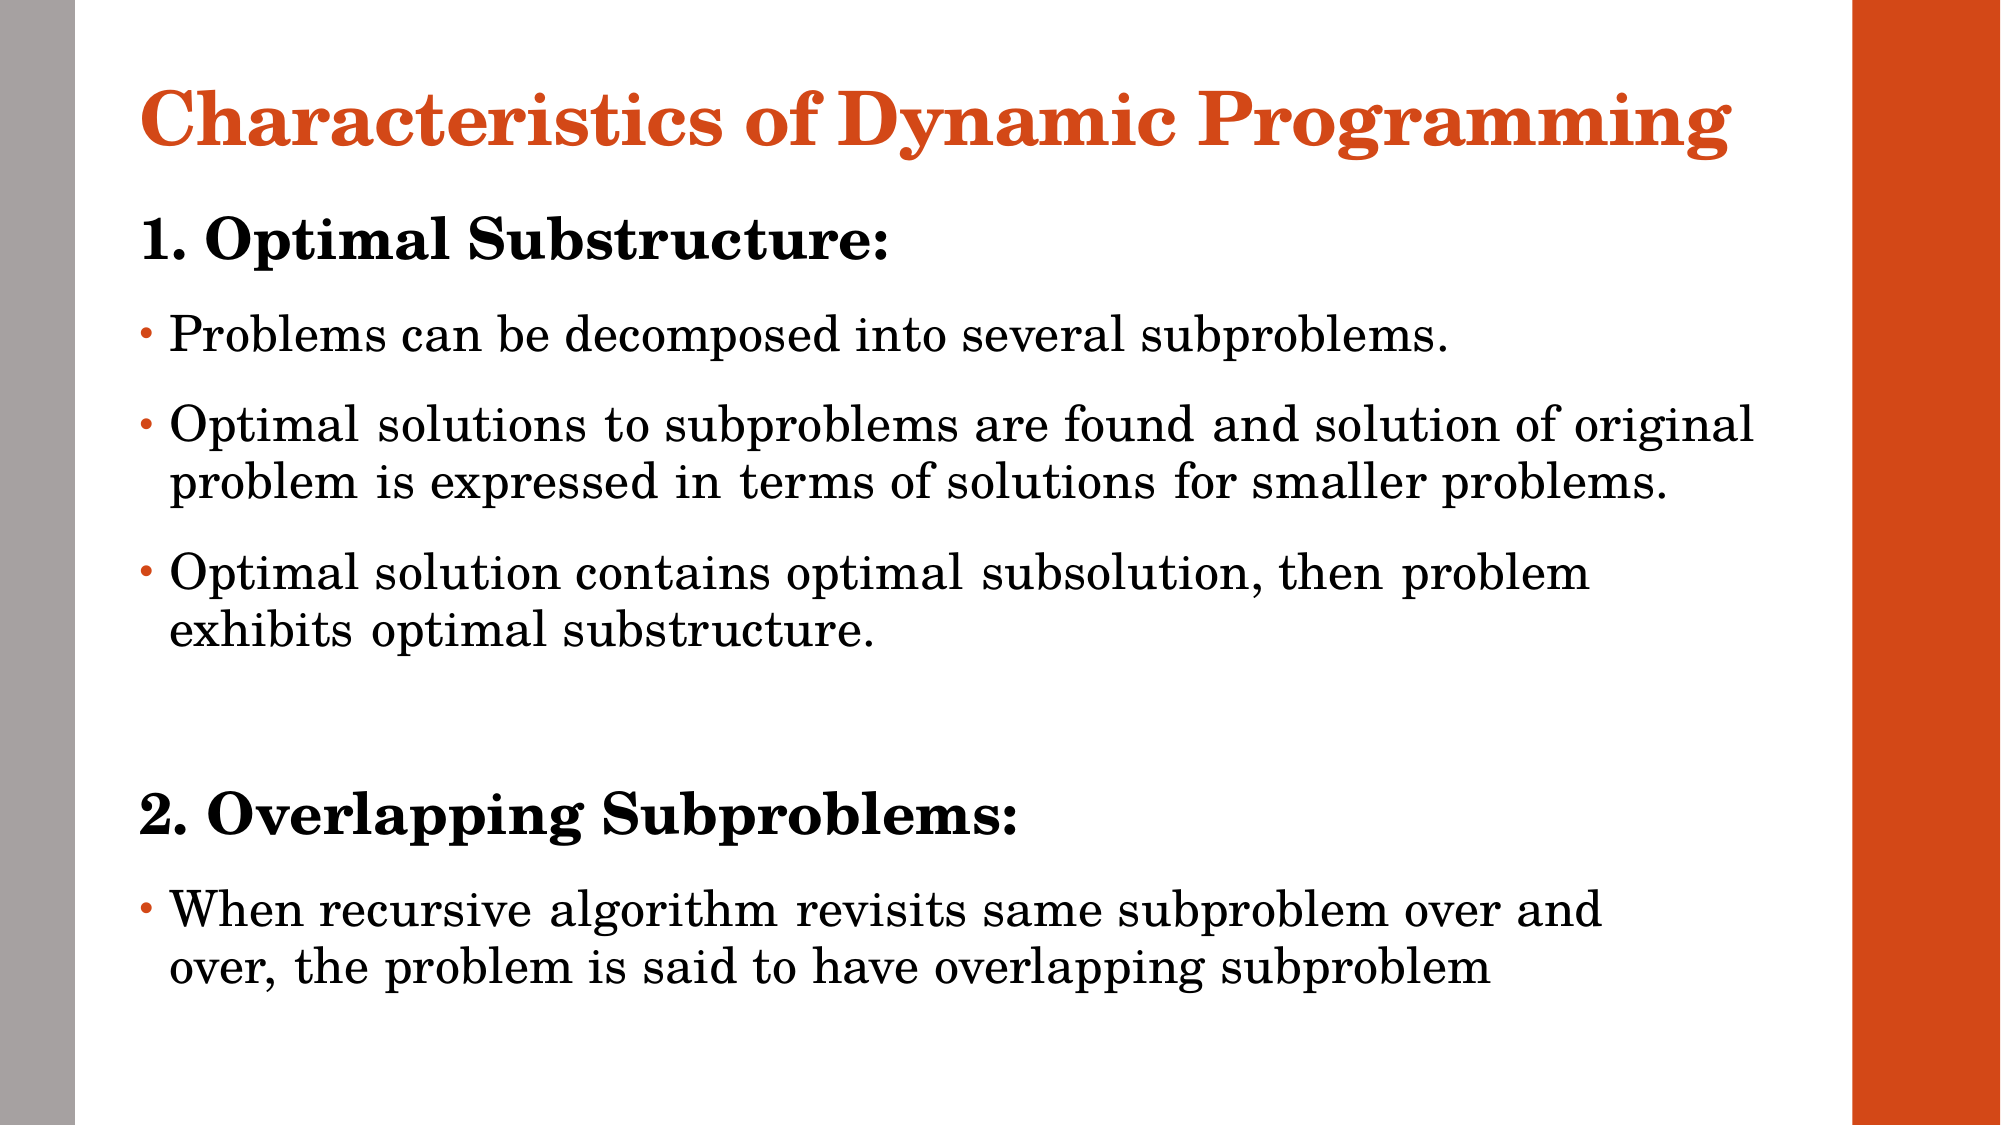

# Characteristics of Dynamic Programming
1. Optimal Substructure:
Problems can be decomposed into several subproblems.
Optimal solutions to subproblems are found and solution of original problem is expressed in terms of solutions for smaller problems.
Optimal solution contains optimal subsolution, then problem exhibits optimal substructure.

2. Overlapping Subproblems:
When recursive algorithm revisits same subproblem over and over, the problem is said to have overlapping subproblem